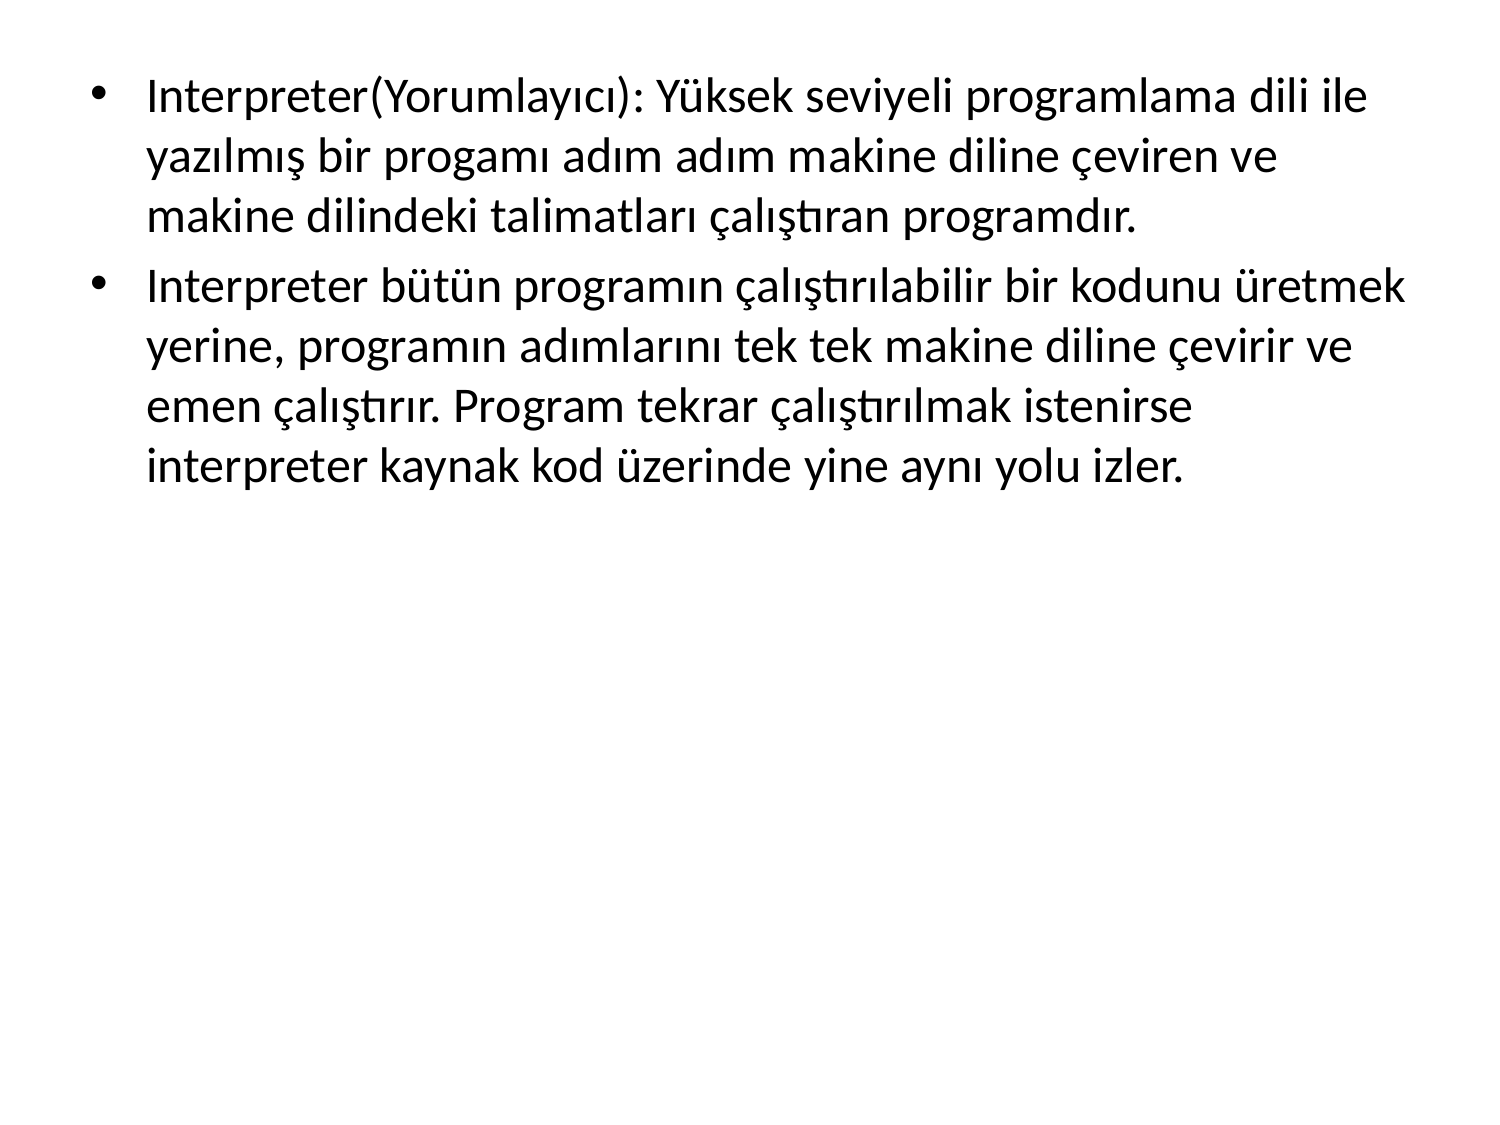

Interpreter(Yorumlayıcı): Yüksek seviyeli programlama dili ile yazılmış bir progamı adım adım makine diline çeviren ve makine dilindeki talimatları çalıştıran programdır.
Interpreter bütün programın çalıştırılabilir bir kodunu üretmek yerine, programın adımlarını tek tek makine diline çevirir ve emen çalıştırır. Program tekrar çalıştırılmak istenirse interpreter kaynak kod üzerinde yine aynı yolu izler.